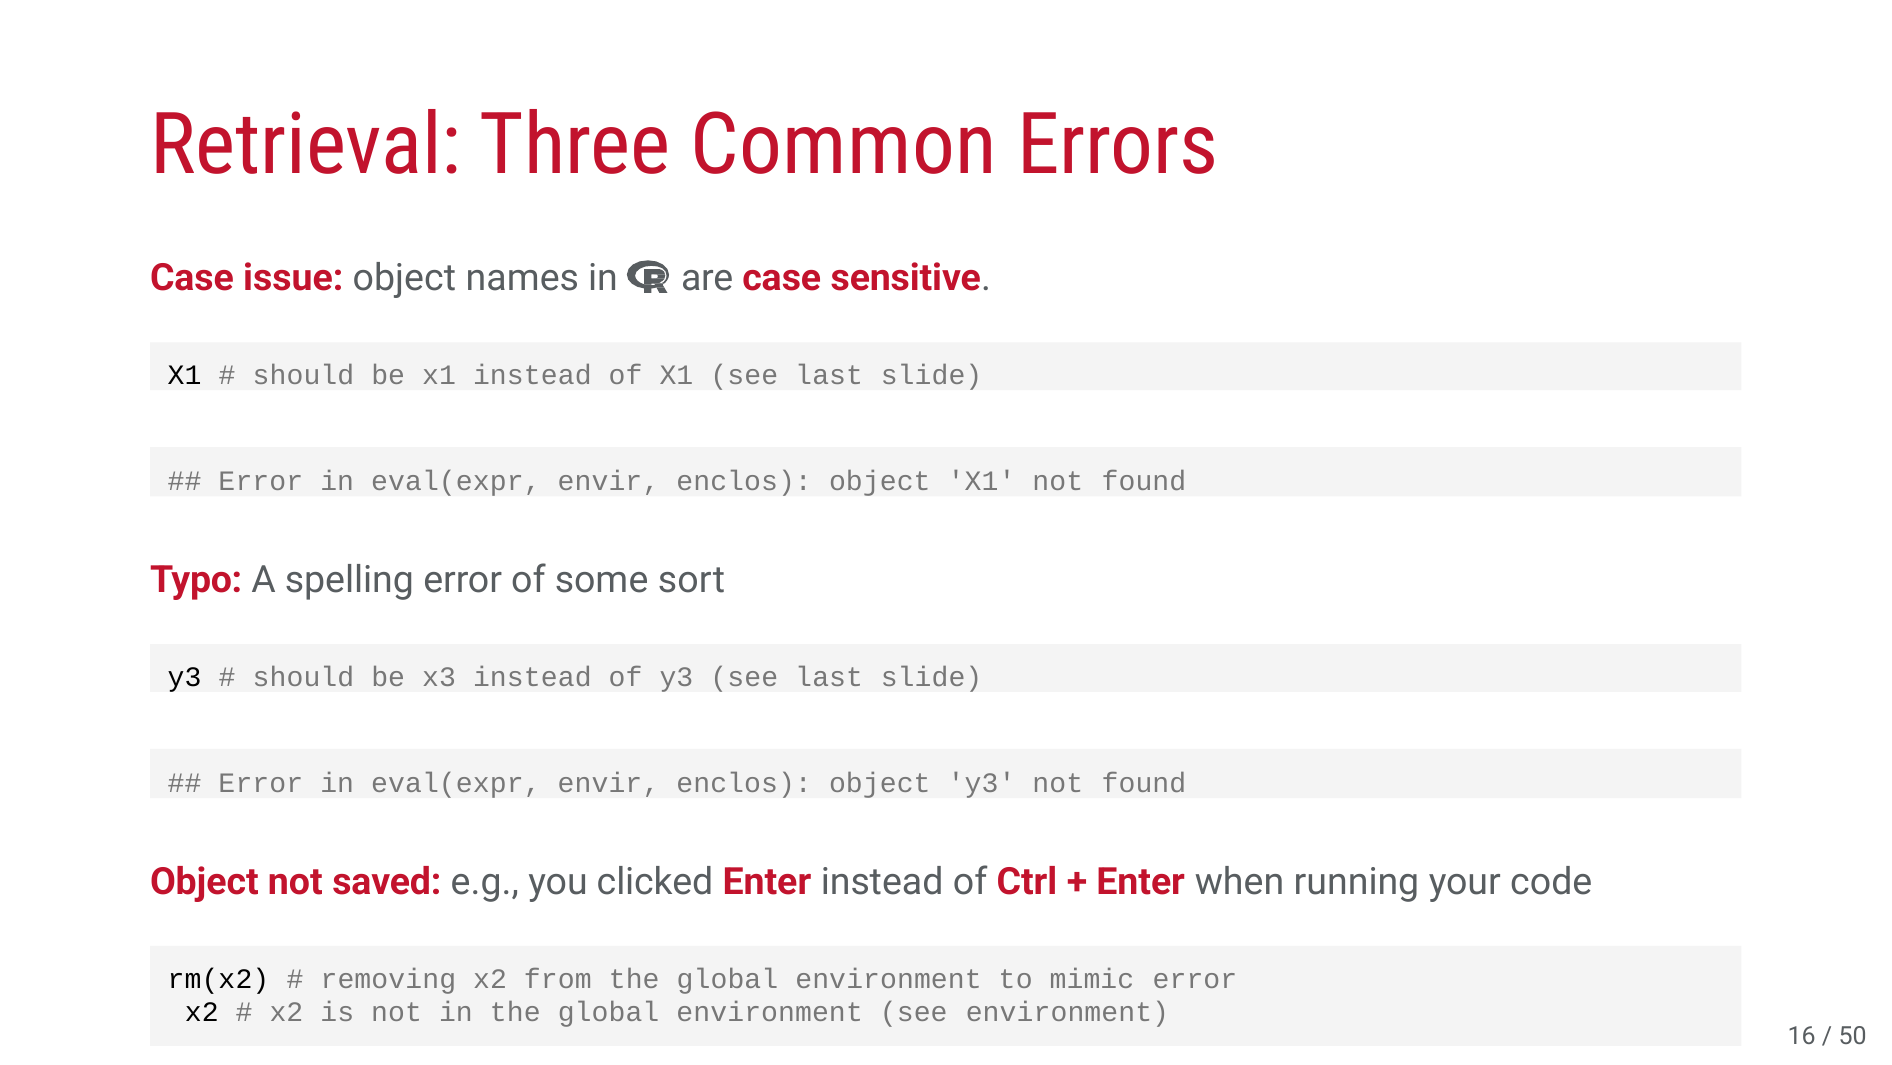

# Retrieval: Three Common Errors
Case issue: object names in	are case sensitive.

X1 # should be x1 instead of X1 (see last slide)
## Error in eval(expr, envir, enclos): object 'X1' not found
Typo: A spelling error of some sort
y3 # should be x3 instead of y3 (see last slide)
## Error in eval(expr, envir, enclos): object 'y3' not found
Object not saved: e.g., you clicked Enter instead of Ctrl + Enter when running your code

rm(x2) # removing x2 from the global environment to mimic error  x2 # x2 is not in the global environment (see environment)

16 / 50